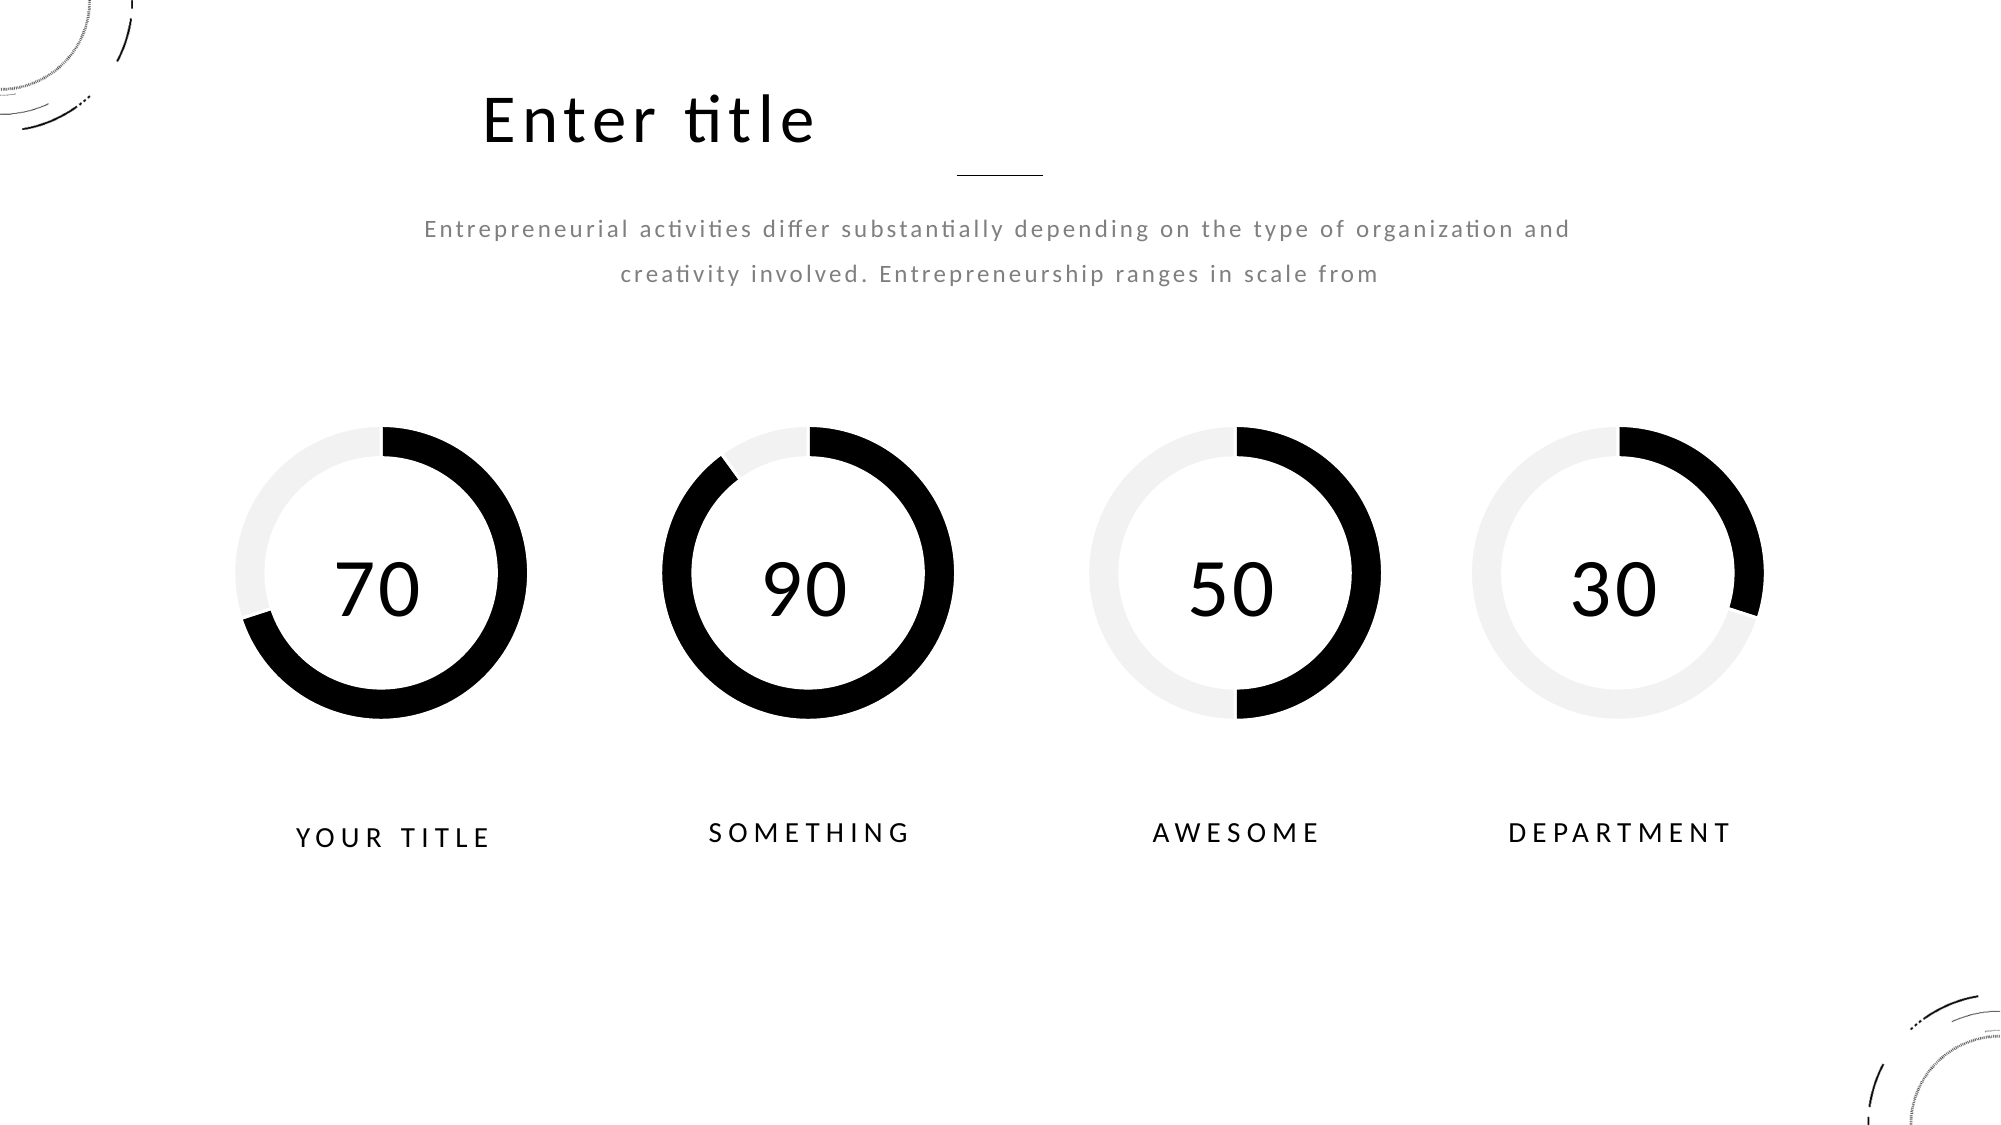

Enter title

Entrepreneurial activities differ substantially depending on the type of organization and creativity involved. Entrepreneurship ranges in scale from

### Chart

| Category | Sales |
|---|---|
| 1st Qtr | 70.0 |
| 2nd Qtr | 30.0 |

### Chart

| Category | Sales |
|---|---|
| 1st Qtr | 90.0 |
| 2nd Qtr | 10.0 |

### Chart

| Category | Sales |
|---|---|
| 1st Qtr | 50.0 |
| 2nd Qtr | 50.0 |

### Chart

| Category | Sales |
|---|---|
| 1st Qtr | 30.0 |
| 2nd Qtr | 70.0 |

70
90
50
30
SOMETHING
AWESOME
DEPARTMENT
YOUR TITLE